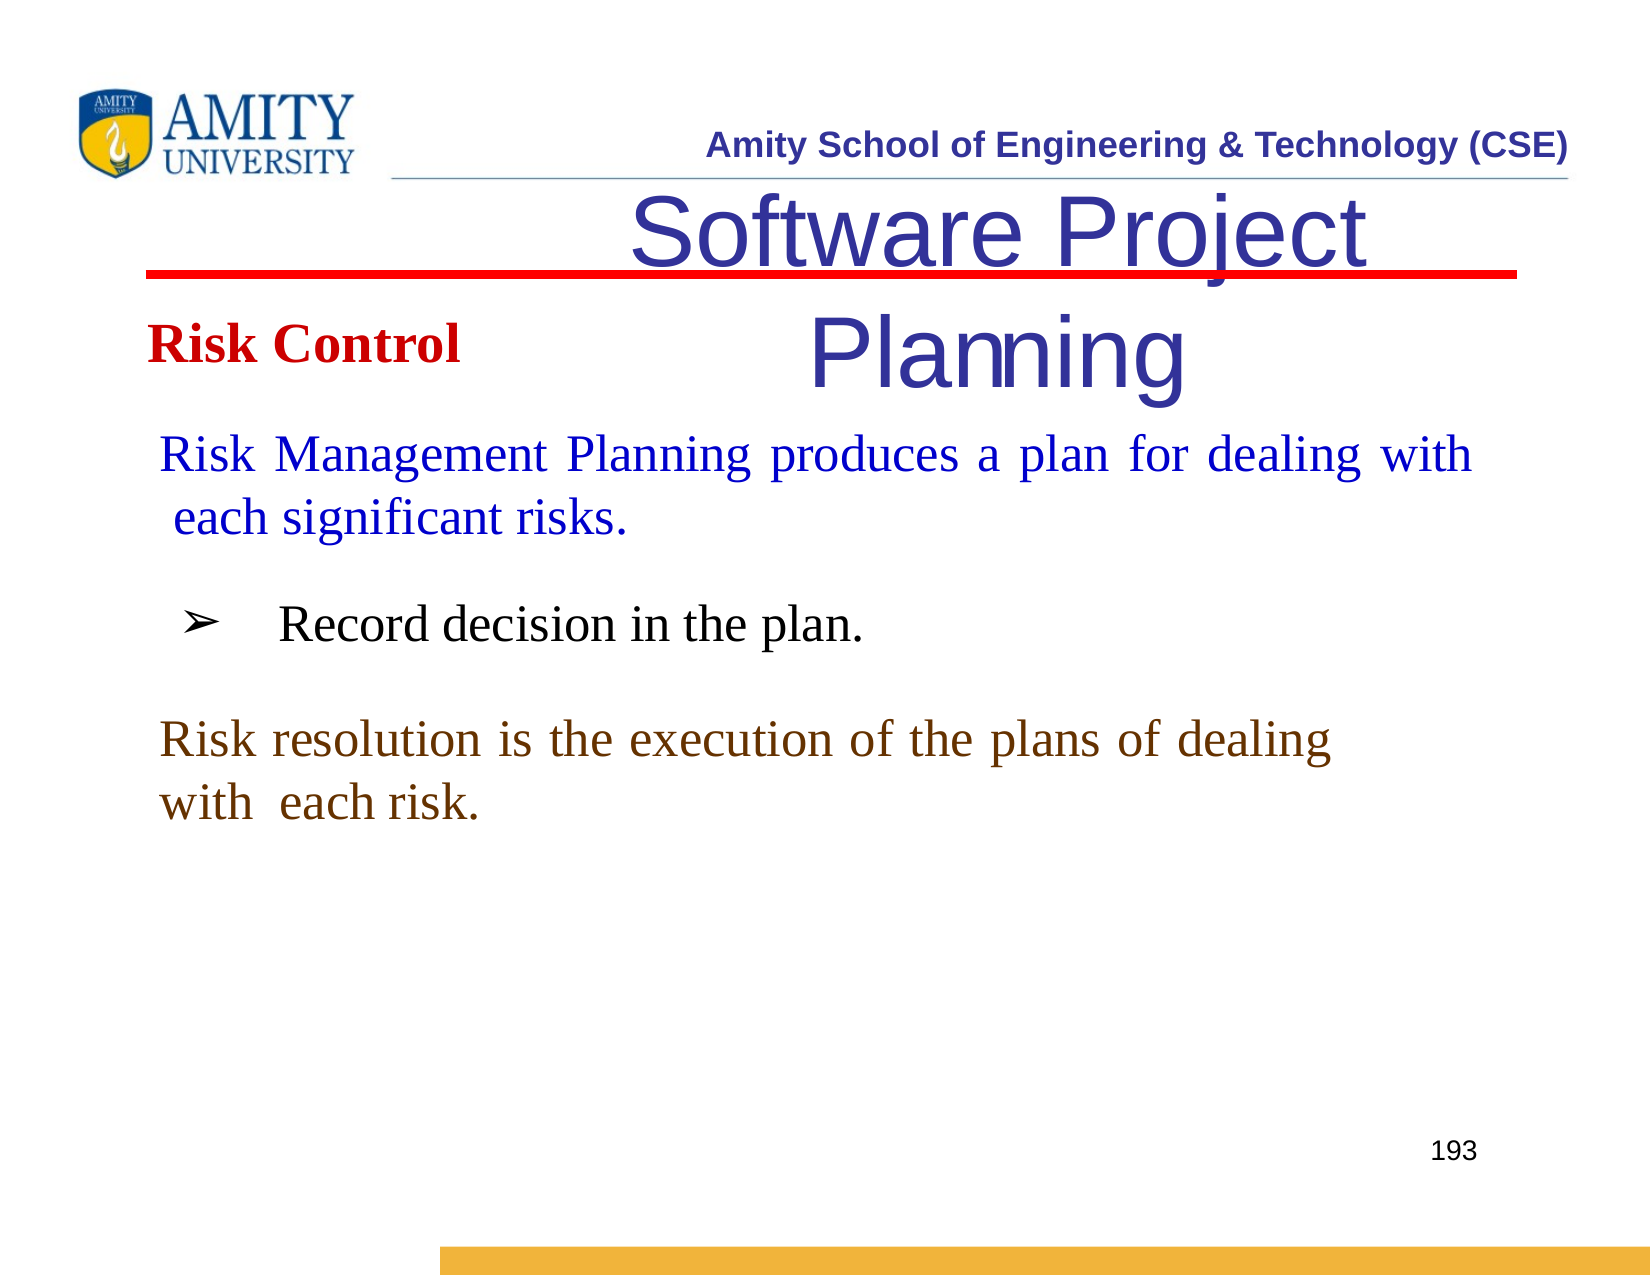

# Software Project Planning

Risk Control
Risk Management Planning produces a plan for dealing with  each significant risks.
Record decision in the plan.
Risk resolution is the execution of the plans of dealing	with  each risk.
193
Software Engineering (3rd ed.), By K.K Aggarwal & Yogesh Singh, Copyright © New Age International Publishers, 2007